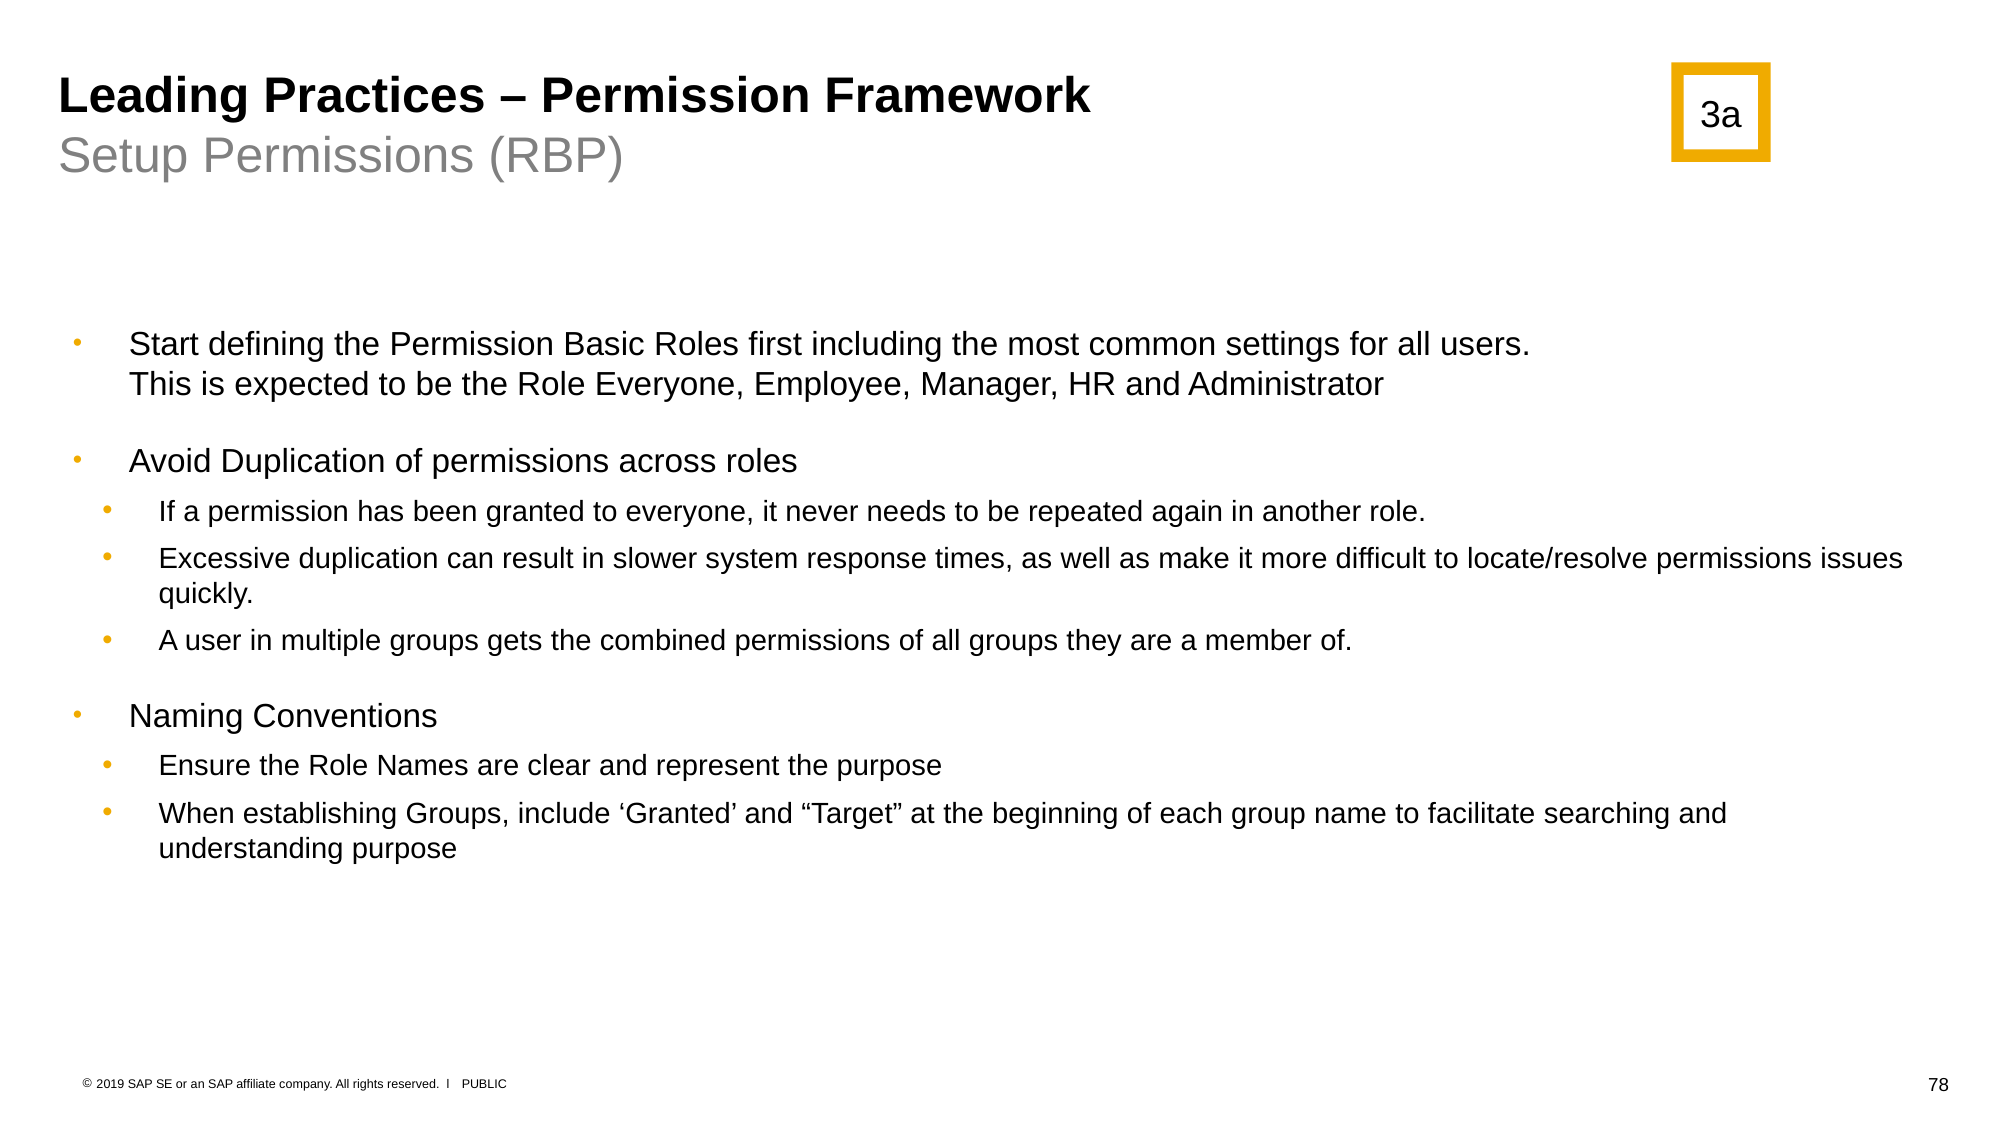

# Leading Practices – Permission Framework Setup Permissions (RBP)
3a

Start defining the Permission Basic Roles first including the most common settings for all users.
This is expected to be the Role Everyone, Employee, Manager, HR and Administrator
Avoid Duplication of permissions across roles
If a permission has been granted to everyone, it never needs to be repeated again in another role.
Excessive duplication can result in slower system response times, as well as make it more difficult to locate/resolve permissions issues quickly.
A user in multiple groups gets the combined permissions of all groups they are a member of.
Naming Conventions
Ensure the Role Names are clear and represent the purpose
When establishing Groups, include ‘Granted’ and “Target” at the beginning of each group name to facilitate searching and understanding purpose